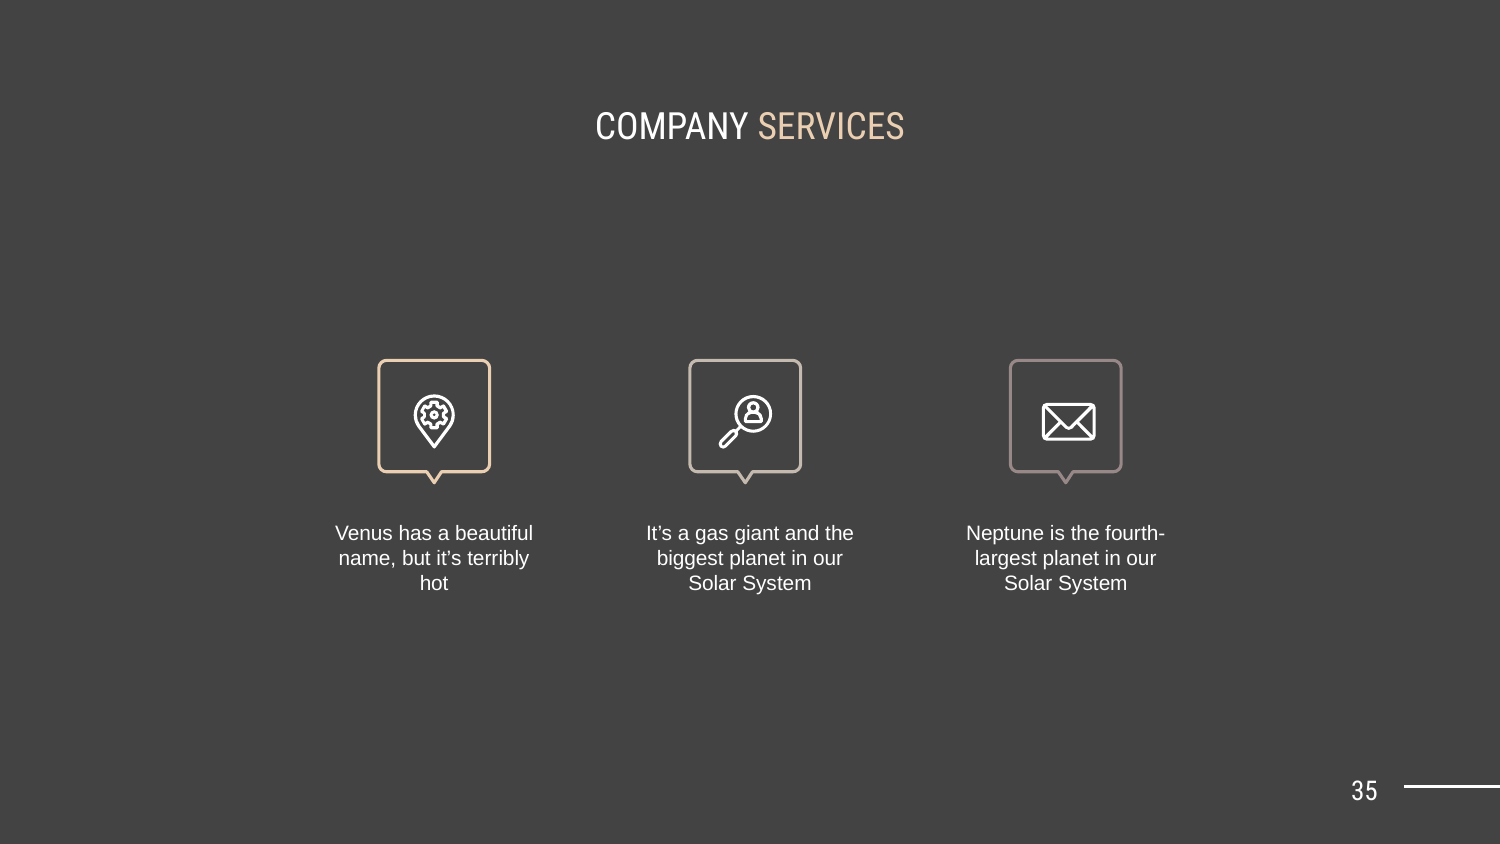

# COMPANY SERVICES

It’s a gas giant and the biggest planet in our Solar System
Venus has a beautiful name, but it’s terribly hot
Neptune is the fourth-largest planet in our Solar System
35